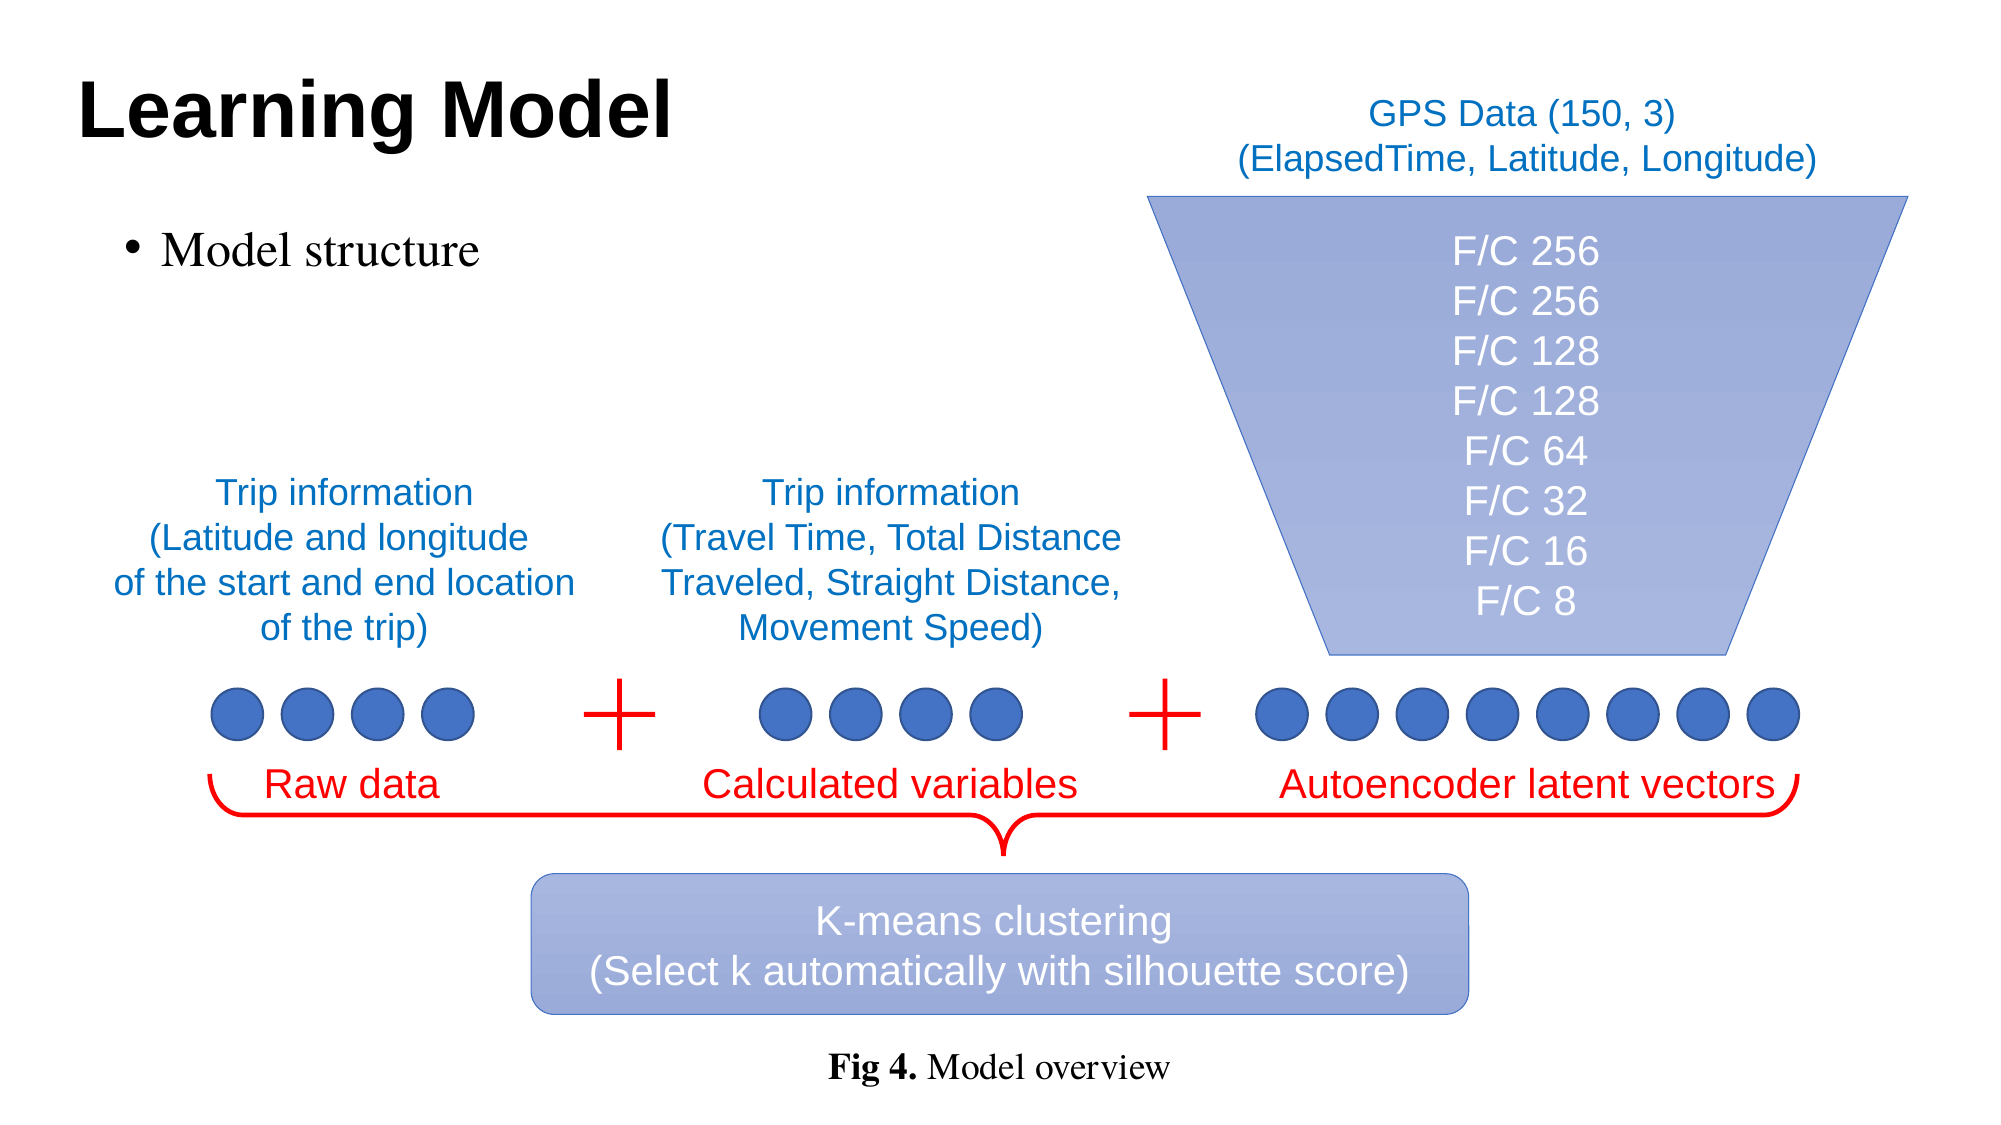

# Learning Model
GPS Data (150, 3)
(ElapsedTime, Latitude, Longitude)

F/C 256
F/C 256
F/C 128
F/C 128
F/C 64
F/C 32
F/C 16
F/C 8
Model structure
Trip information
(Latitude and longitude
of the start and end location
of the trip)
Trip information
(Travel Time, Total Distance Traveled, Straight Distance, Movement Speed)

Raw data
Calculated variables
Autoencoder latent vectors
K-means clustering
(Select k automatically with silhouette score)
Fig 4. Model overview